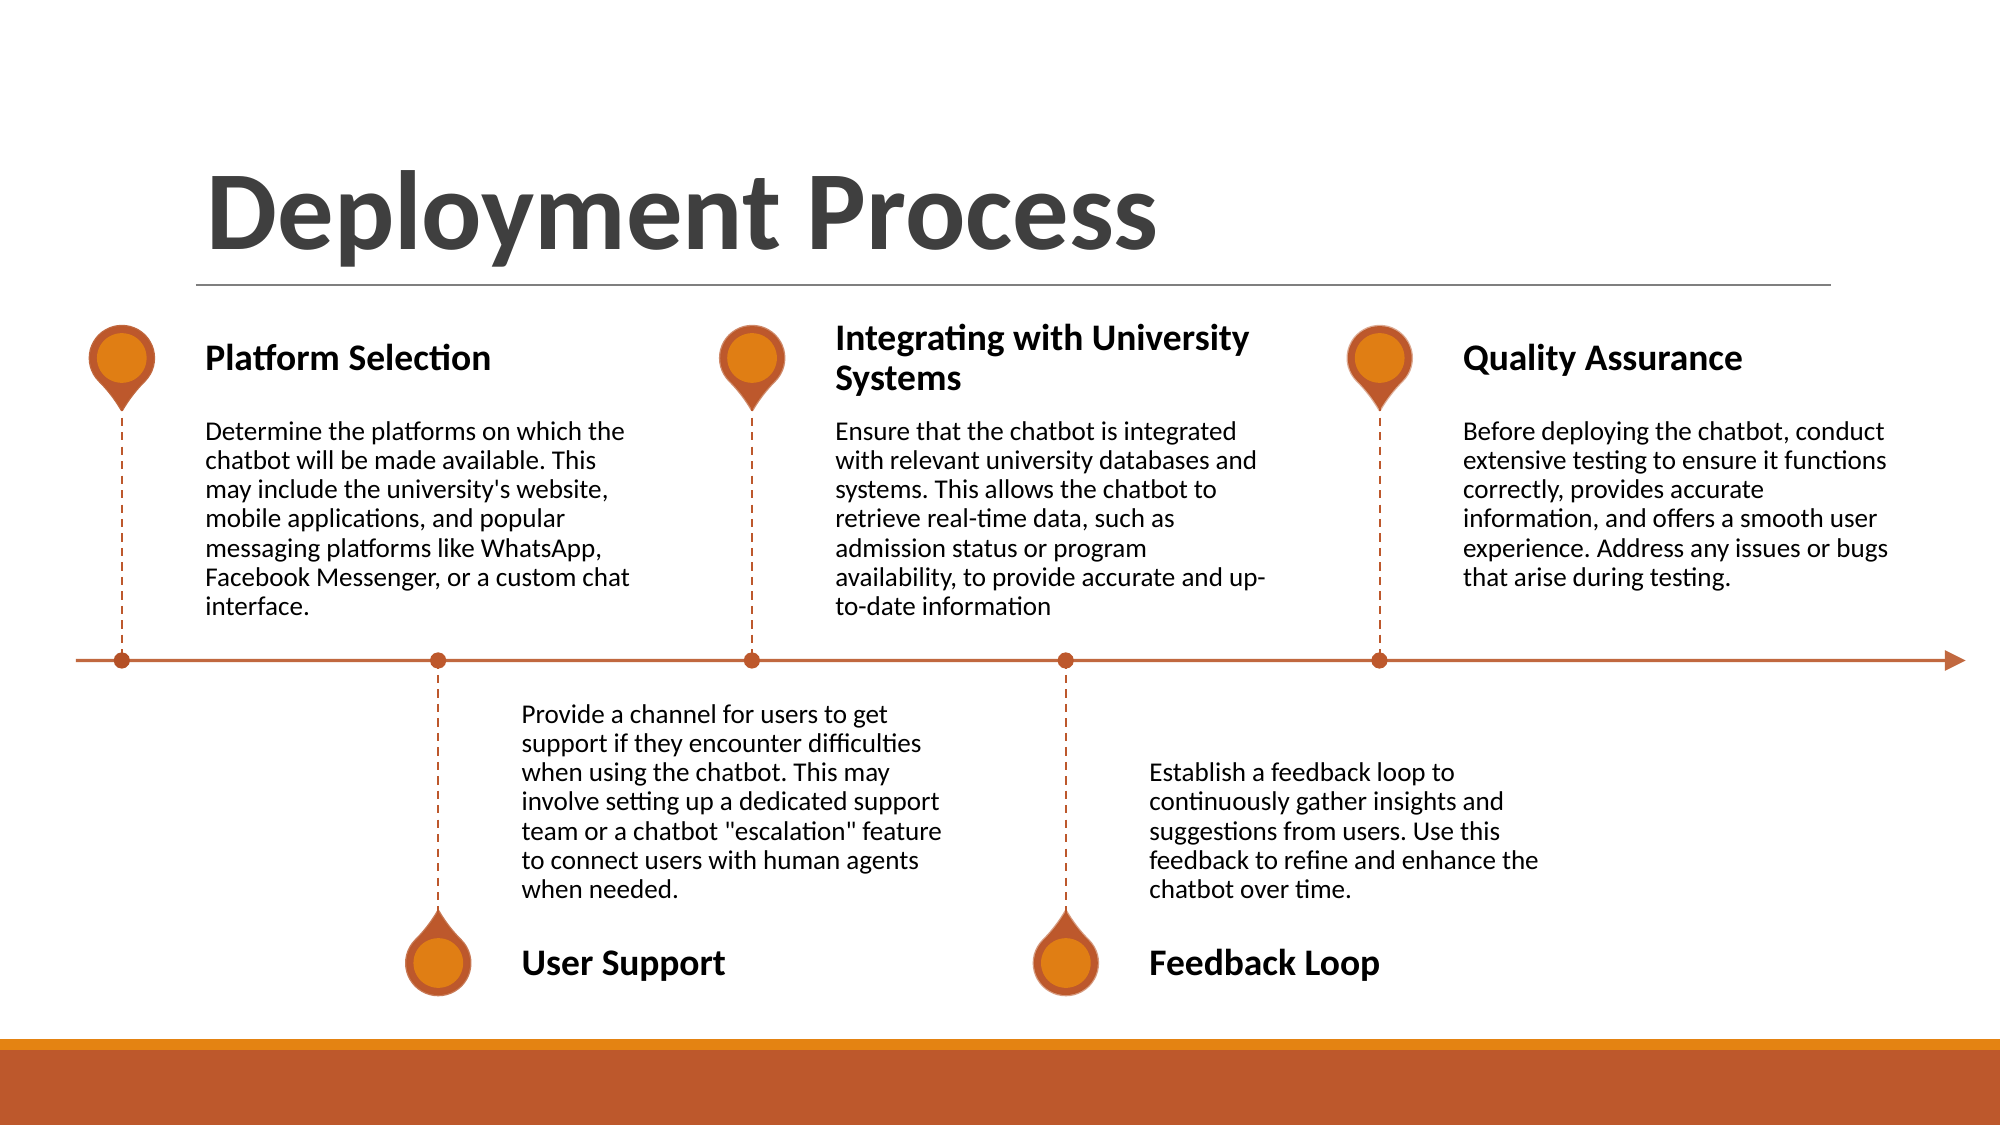

# Deployment Process

Platform Selection

Integrating with University Systems

Quality Assurance

Determine the platforms on which the chatbot will be made available. This may include the university's website, mobile applications, and popular messaging platforms like WhatsApp, Facebook Messenger, or a custom chat interface.

Ensure that the chatbot is integrated with relevant university databases and systems. This allows the chatbot to retrieve real-time data, such as admission status or program availability, to provide accurate and up-to-date information

Before deploying the chatbot, conduct extensive testing to ensure it functions correctly, provides accurate information, and offers a smooth user experience. Address any issues or bugs that arise during testing.

Provide a channel for users to get support if they encounter difficulties when using the chatbot. This may involve setting up a dedicated support team or a chatbot "escalation" feature to connect users with human agents when needed.

Establish a feedback loop to continuously gather insights and suggestions from users. Use this feedback to refine and enhance the chatbot over time.

User Support

Feedback Loop

45